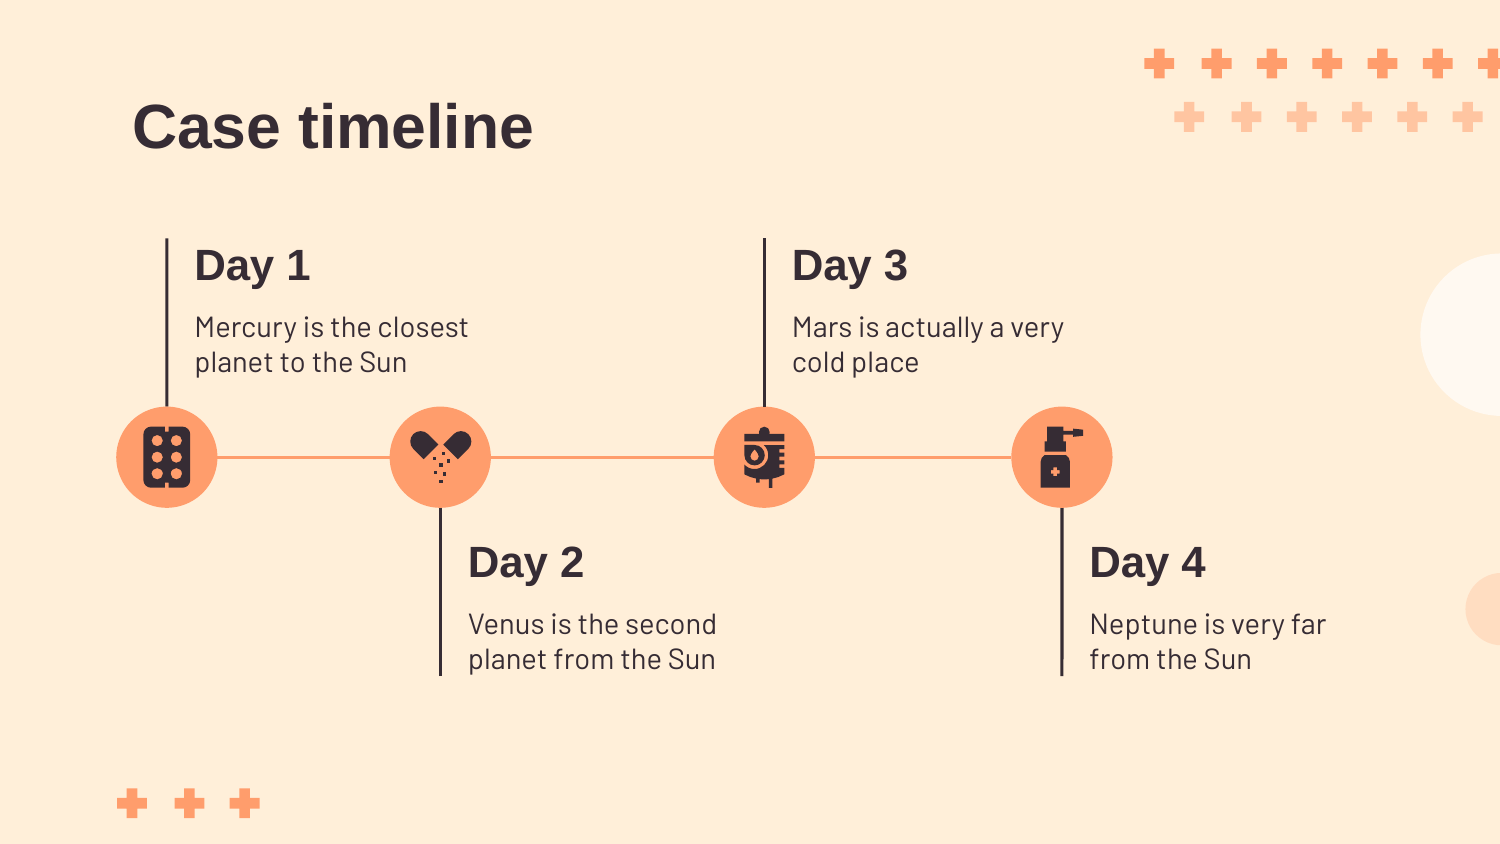

# Case timeline
Day 1
Day 3
Mercury is the closest planet to the Sun
Mars is actually a very cold place

Day 2
Day 4
Venus is the second planet from the Sun
Neptune is very far from the Sun